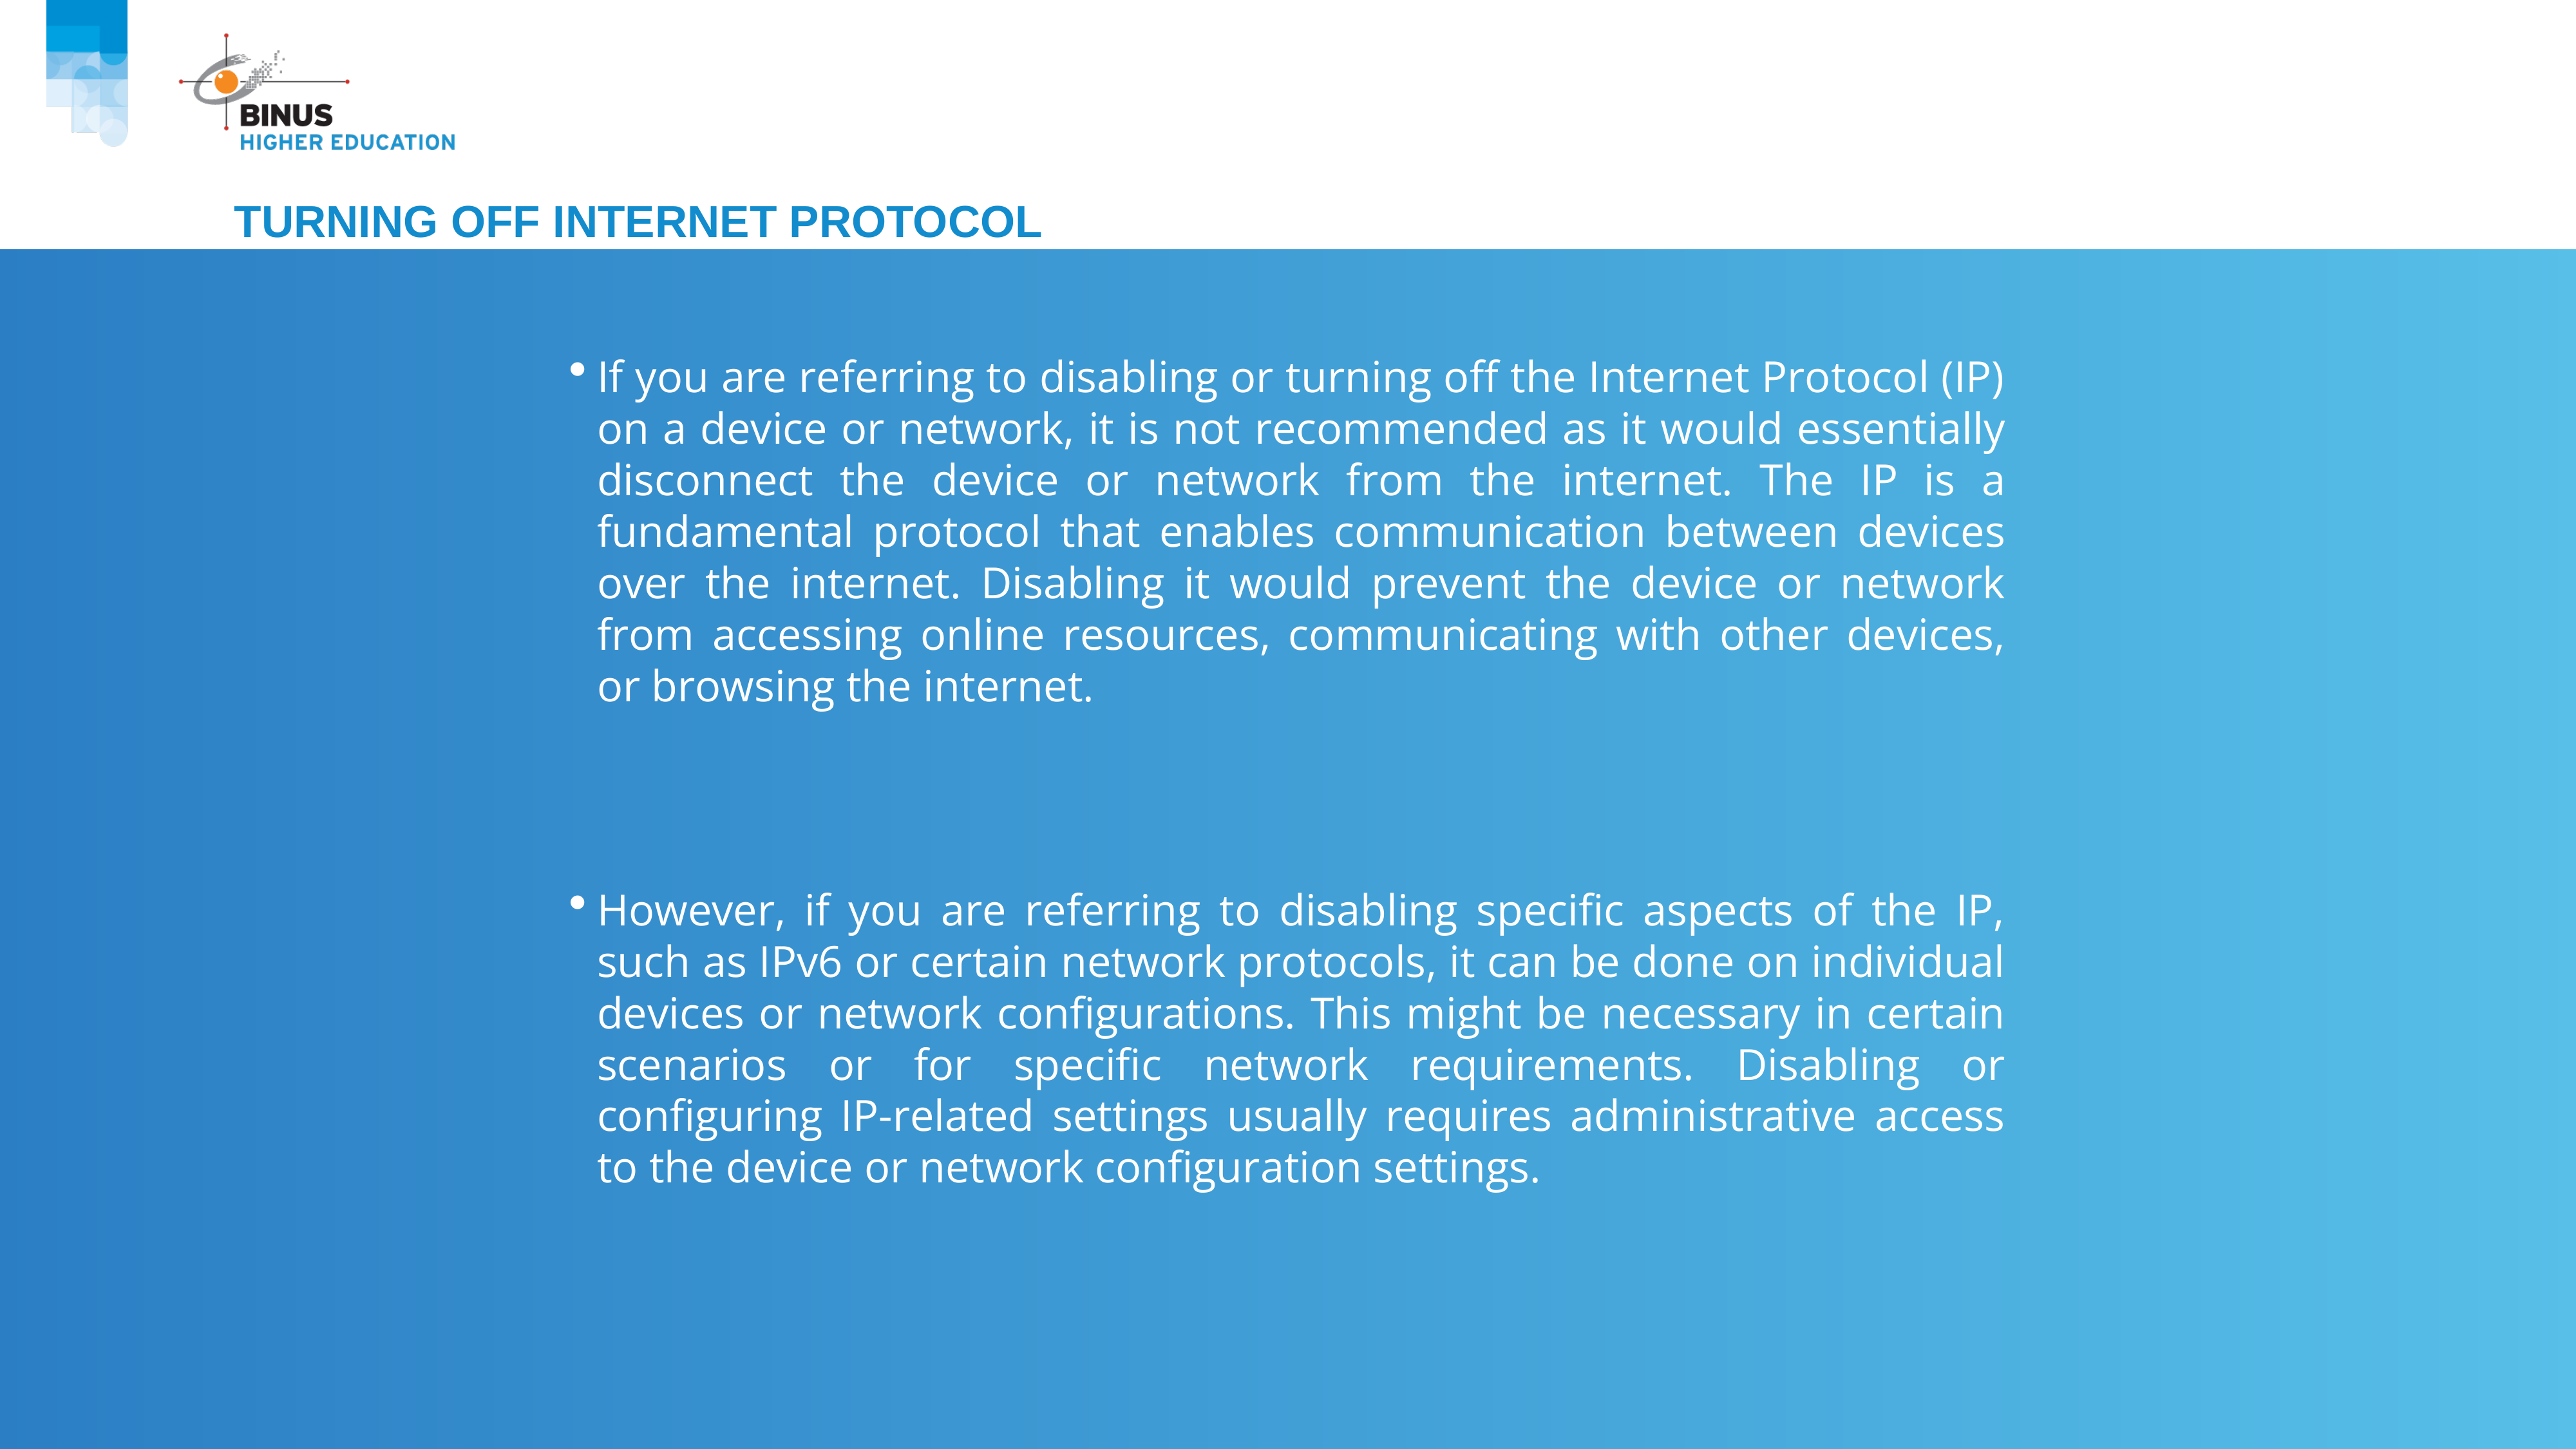

# Turning off Internet Protocol

If you are referring to disabling or turning off the Internet Protocol (IP) on a device or network, it is not recommended as it would essentially disconnect the device or network from the internet. The IP is a fundamental protocol that enables communication between devices over the internet. Disabling it would prevent the device or network from accessing online resources, communicating with other devices, or browsing the internet.

However, if you are referring to disabling specific aspects of the IP, such as IPv6 or certain network protocols, it can be done on individual devices or network configurations. This might be necessary in certain scenarios or for specific network requirements. Disabling or configuring IP-related settings usually requires administrative access to the device or network configuration settings.